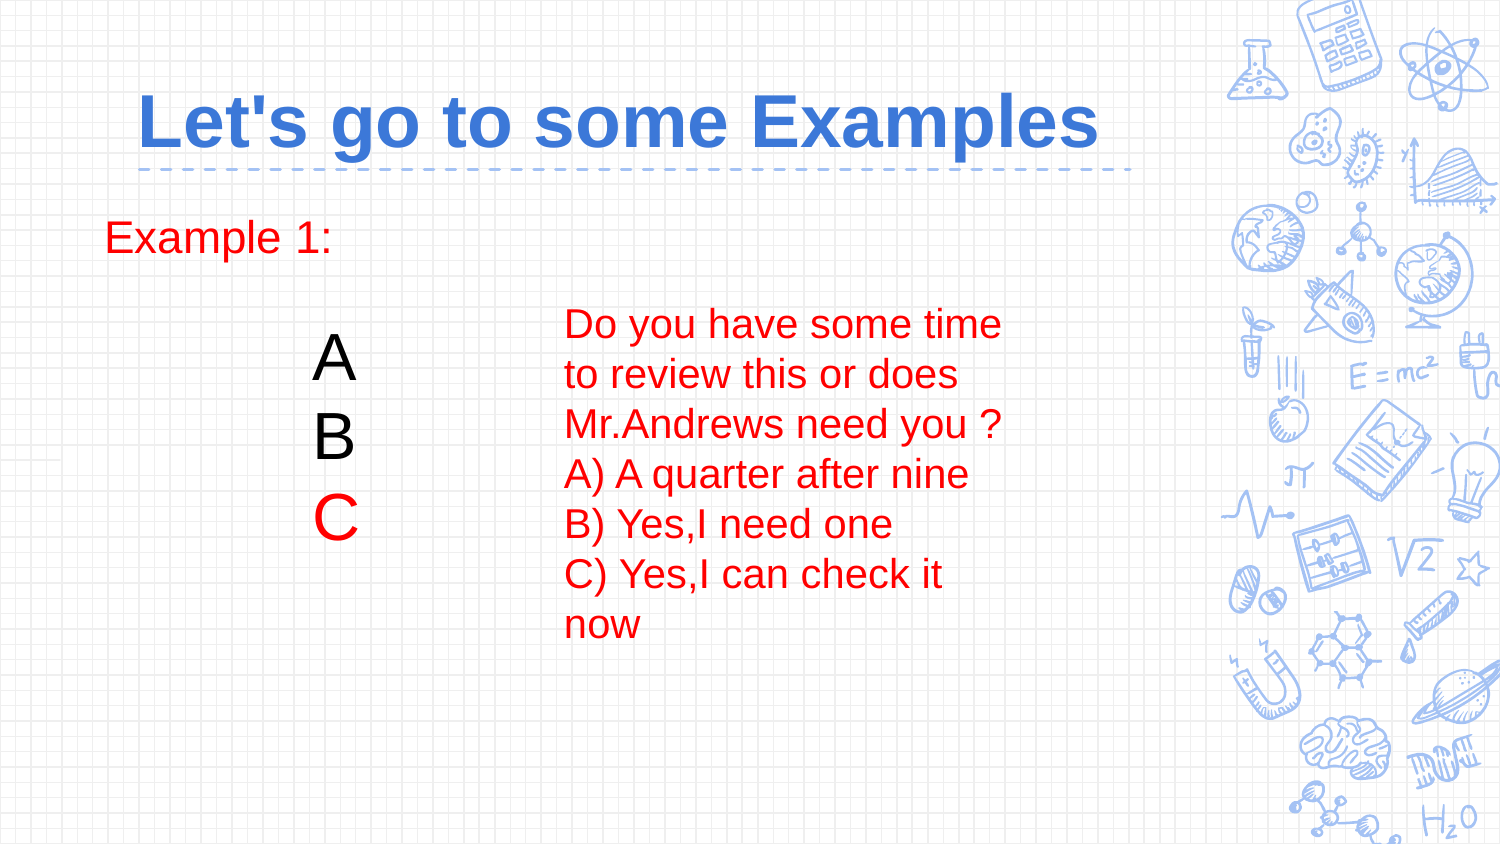

# Let's go to some Examples
Example 1:
Do you have some time to review this or does Mr.Andrews need you ?
A) A quarter after nine
B) Yes,I need one
C) Yes,I can check it now
A
B
C